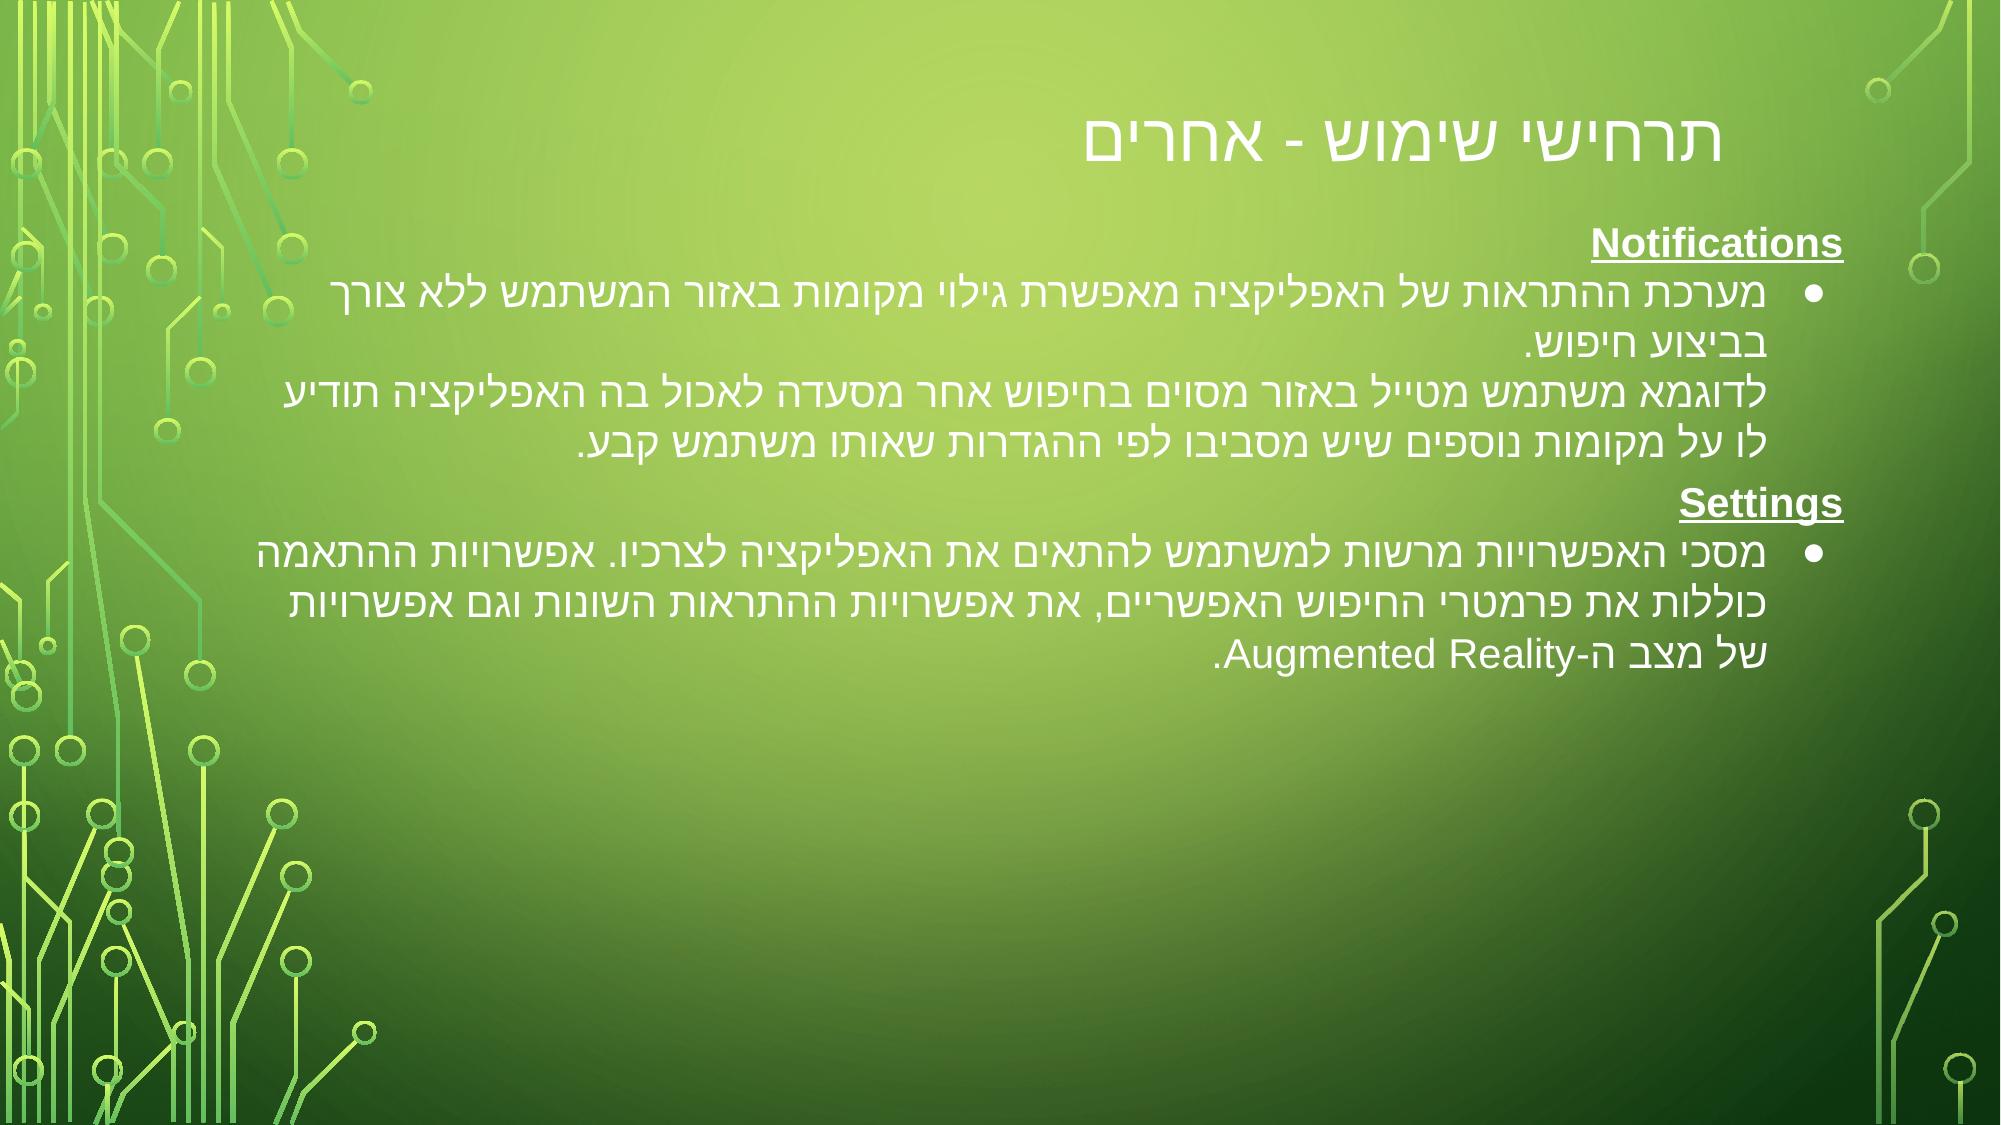

# תרחישי שימוש - אחרים
Notifications
מערכת ההתראות של האפליקציה מאפשרת גילוי מקומות באזור המשתמש ללא צורך בביצוע חיפוש.
לדוגמא משתמש מטייל באזור מסוים בחיפוש אחר מסעדה לאכול בה האפליקציה תודיע לו על מקומות נוספים שיש מסביבו לפי ההגדרות שאותו משתמש קבע.
Settings
מסכי האפשרויות מרשות למשתמש להתאים את האפליקציה לצרכיו. אפשרויות ההתאמה כוללות את פרמטרי החיפוש האפשריים, את אפשרויות ההתראות השונות וגם אפשרויות של מצב ה-Augmented Reality.